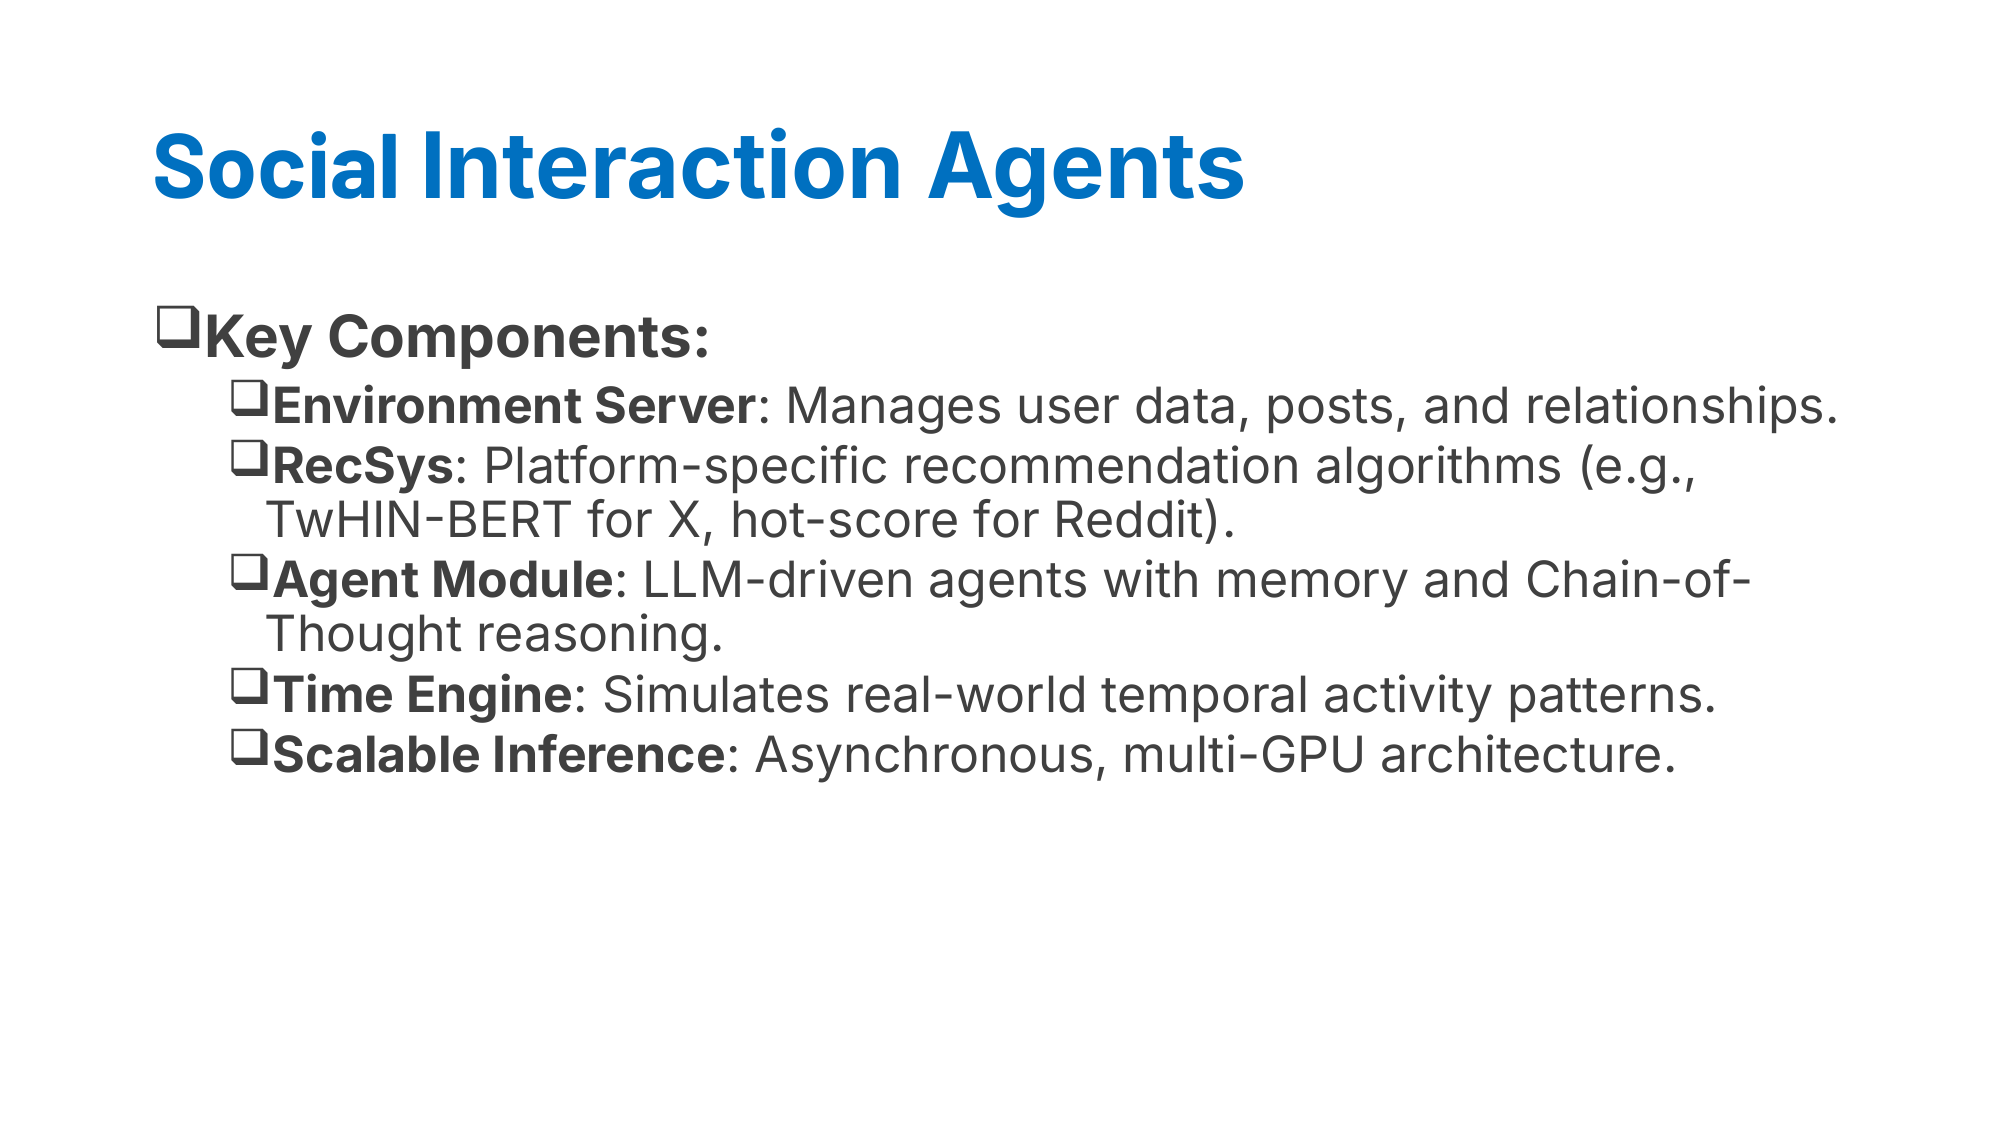

# Social Interaction Agents
Key Components:
Environment Server: Manages user data, posts, and relationships.
RecSys: Platform-specific recommendation algorithms (e.g., TwHIN-BERT for X, hot-score for Reddit).
Agent Module: LLM-driven agents with memory and Chain-of-Thought reasoning.
Time Engine: Simulates real-world temporal activity patterns.
Scalable Inference: Asynchronous, multi-GPU architecture.